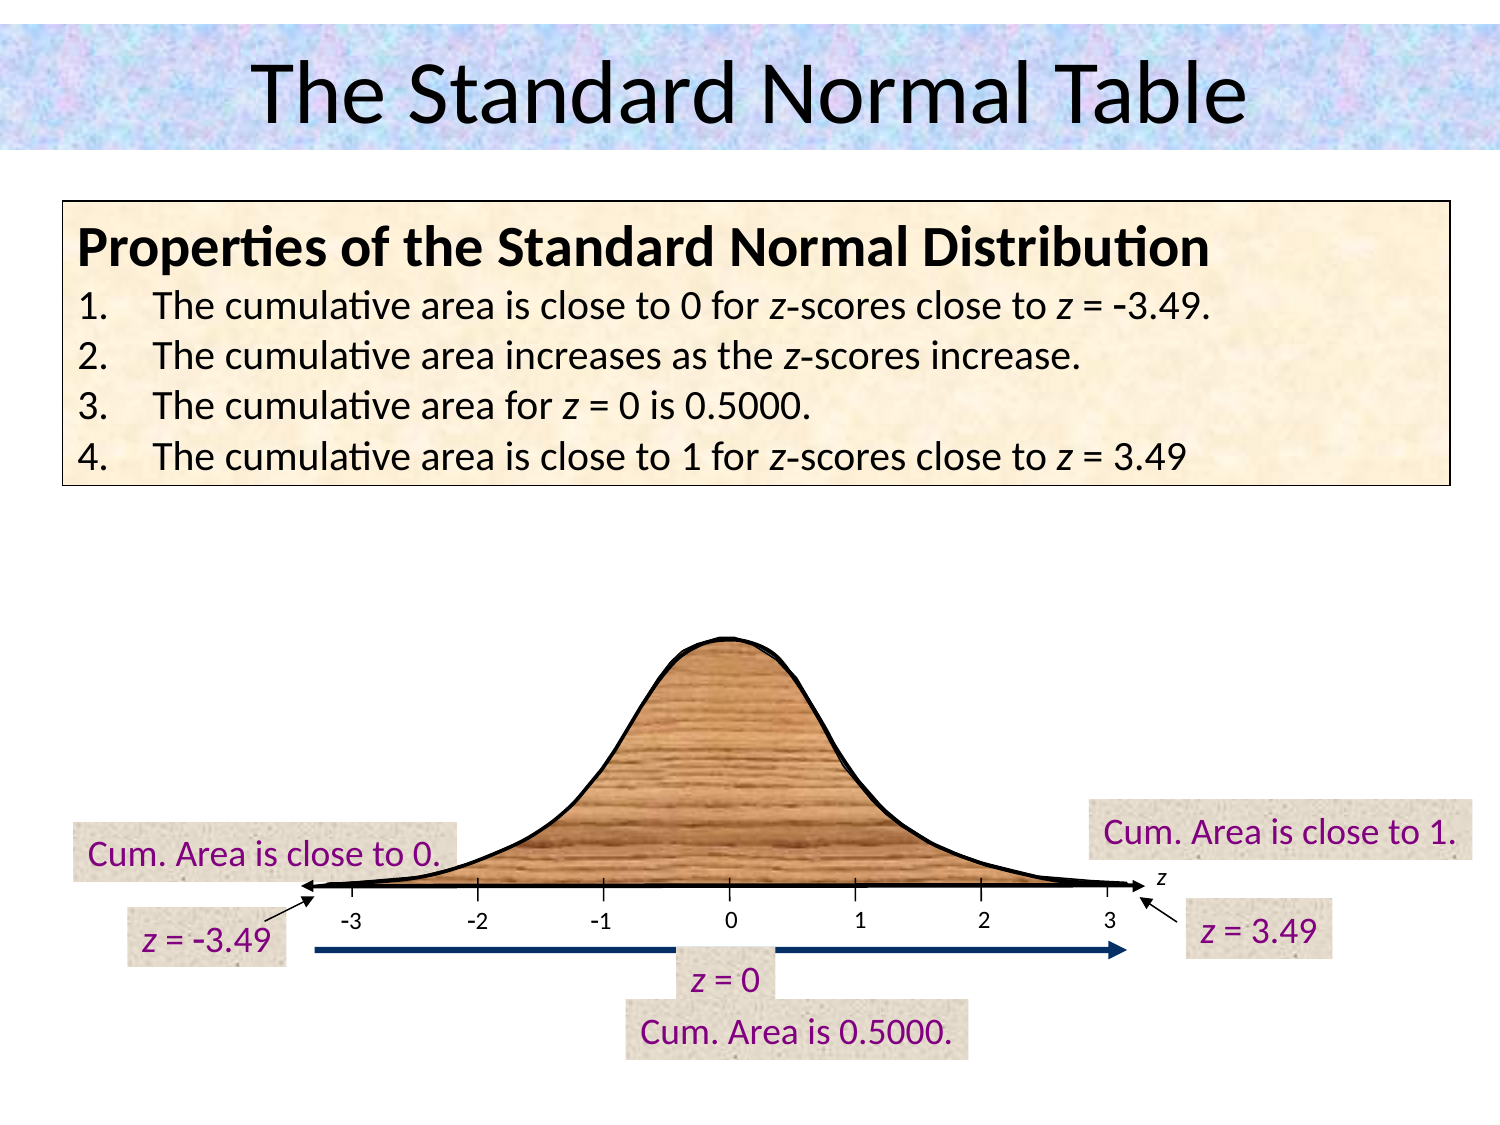

# The Standard Normal Table
Properties of the Standard Normal Distribution
The cumulative area is close to 0 for z-scores close to z = −3.49.
The cumulative area increases as the z-scores increase.
The cumulative area for z = 0 is 0.5000.
The cumulative area is close to 1 for z-scores close to z = 3.49

Cum. Area is close to 1.

z = 3.49

0
1
2
3
−3
−2
−1
z

z = 0
Cum. Area is 0.5000.
Cum. Area is close to 0.

z = −3.49